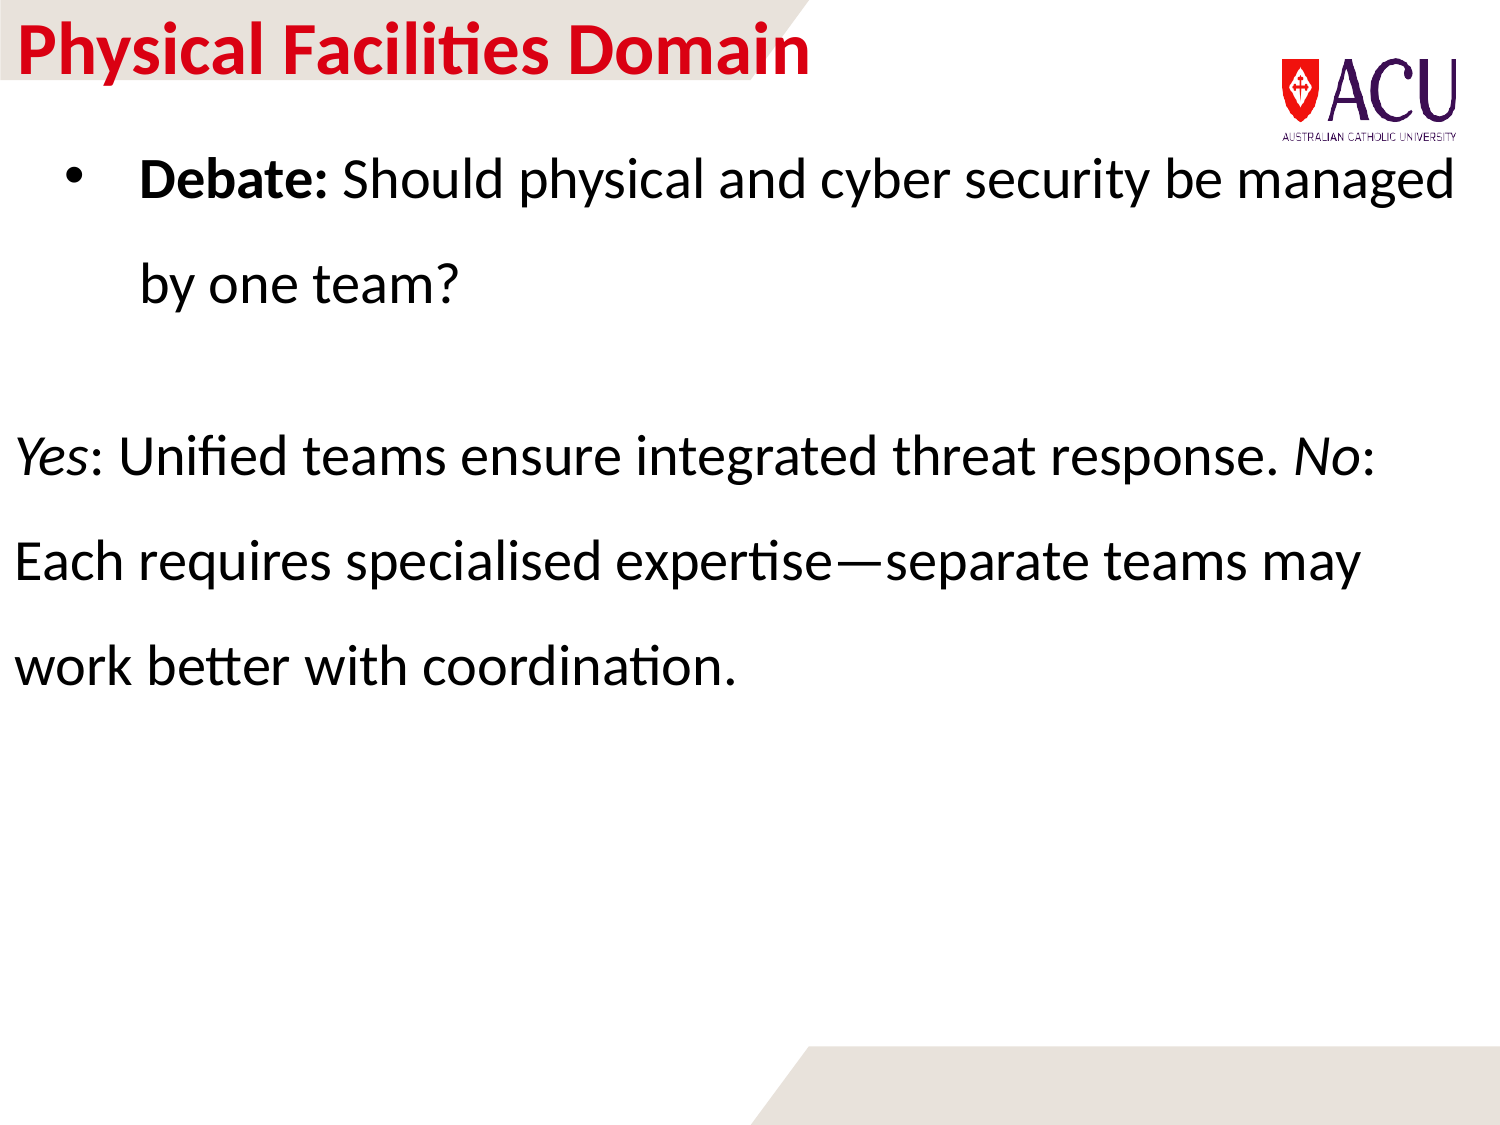

# Physical Facilities Domain
Debate: Should physical and cyber security be managed by one team?
Yes: Unified teams ensure integrated threat response. No: Each requires specialised expertise—separate teams may work better with coordination.